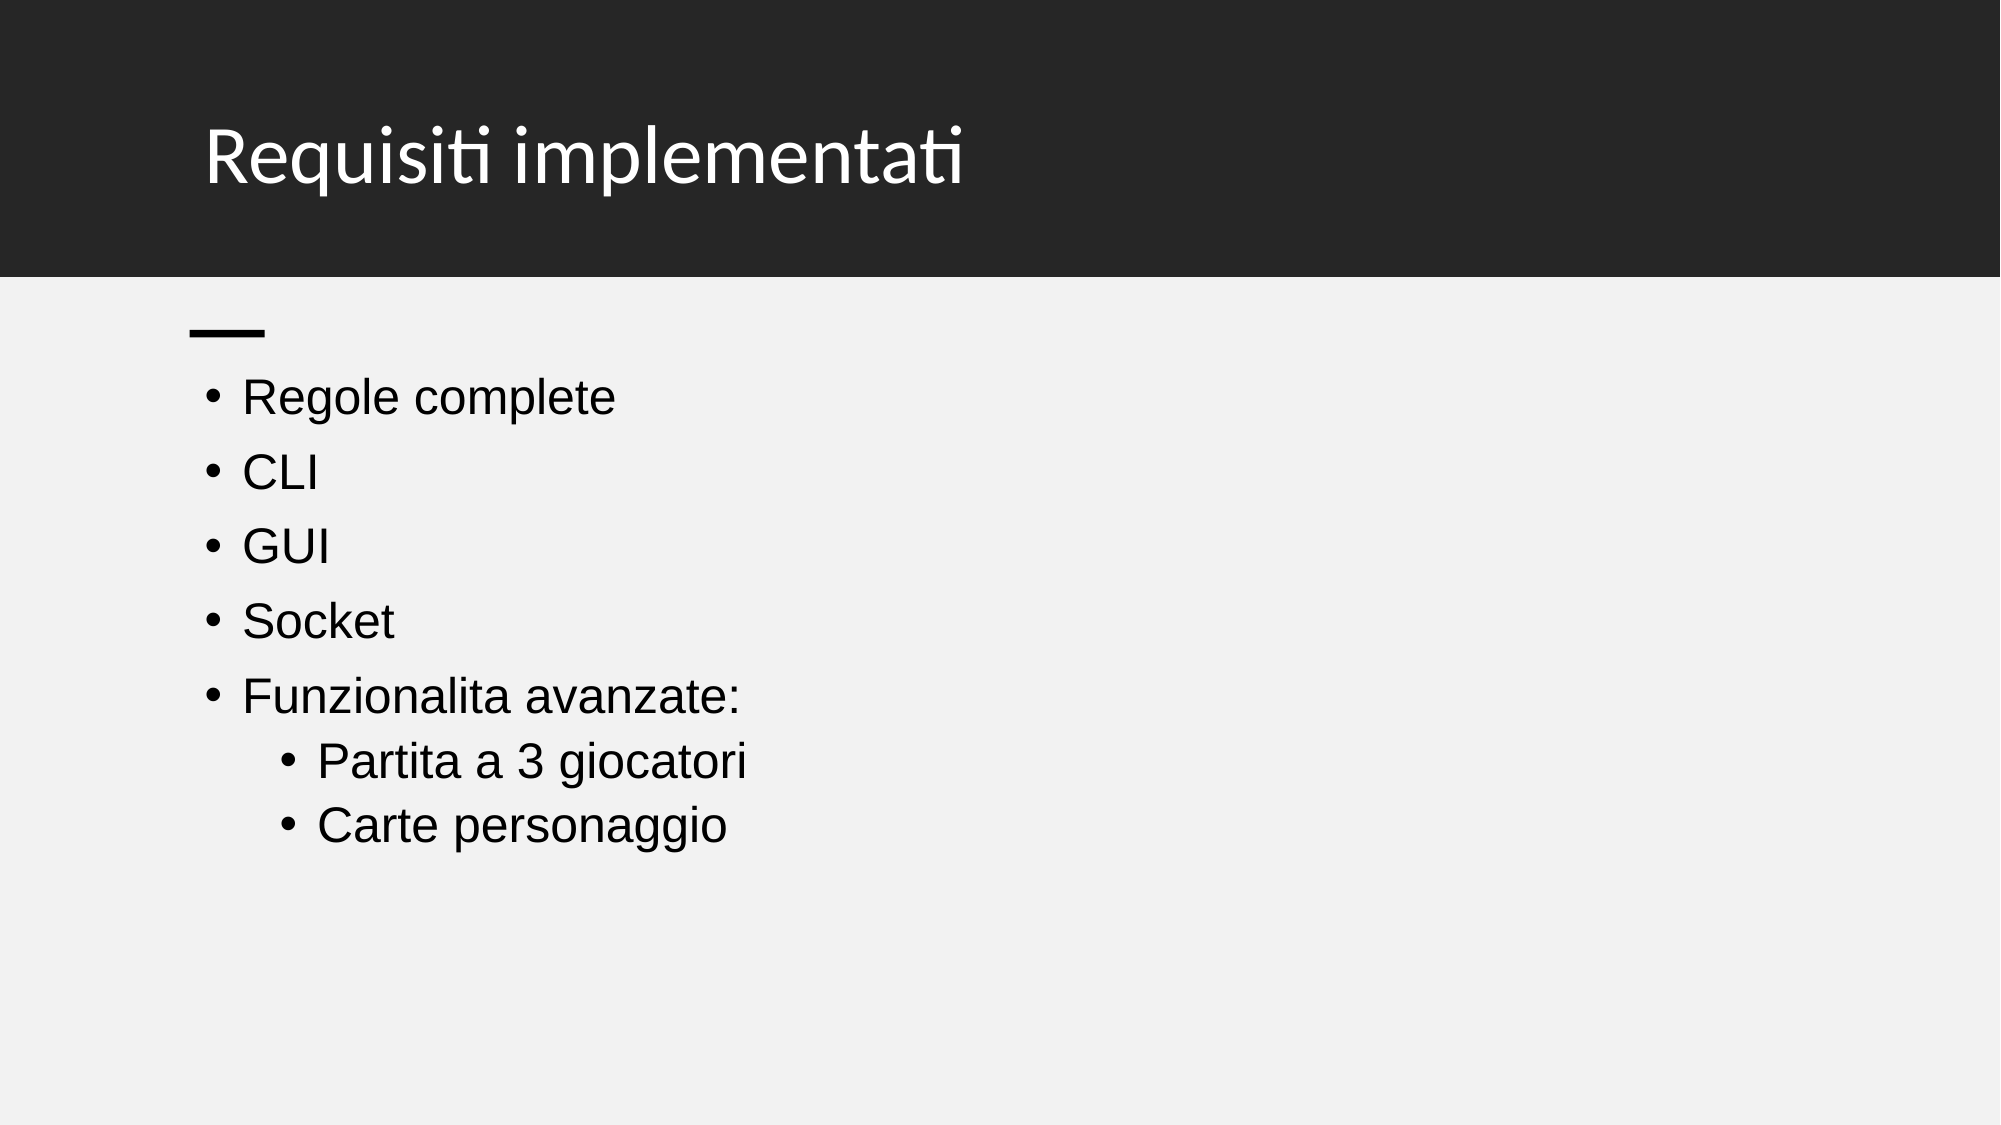

# Requisiti implementati

Regole complete
CLI
GUI
Socket
Funzionalita avanzate:
Partita a 3 giocatori
Carte personaggio